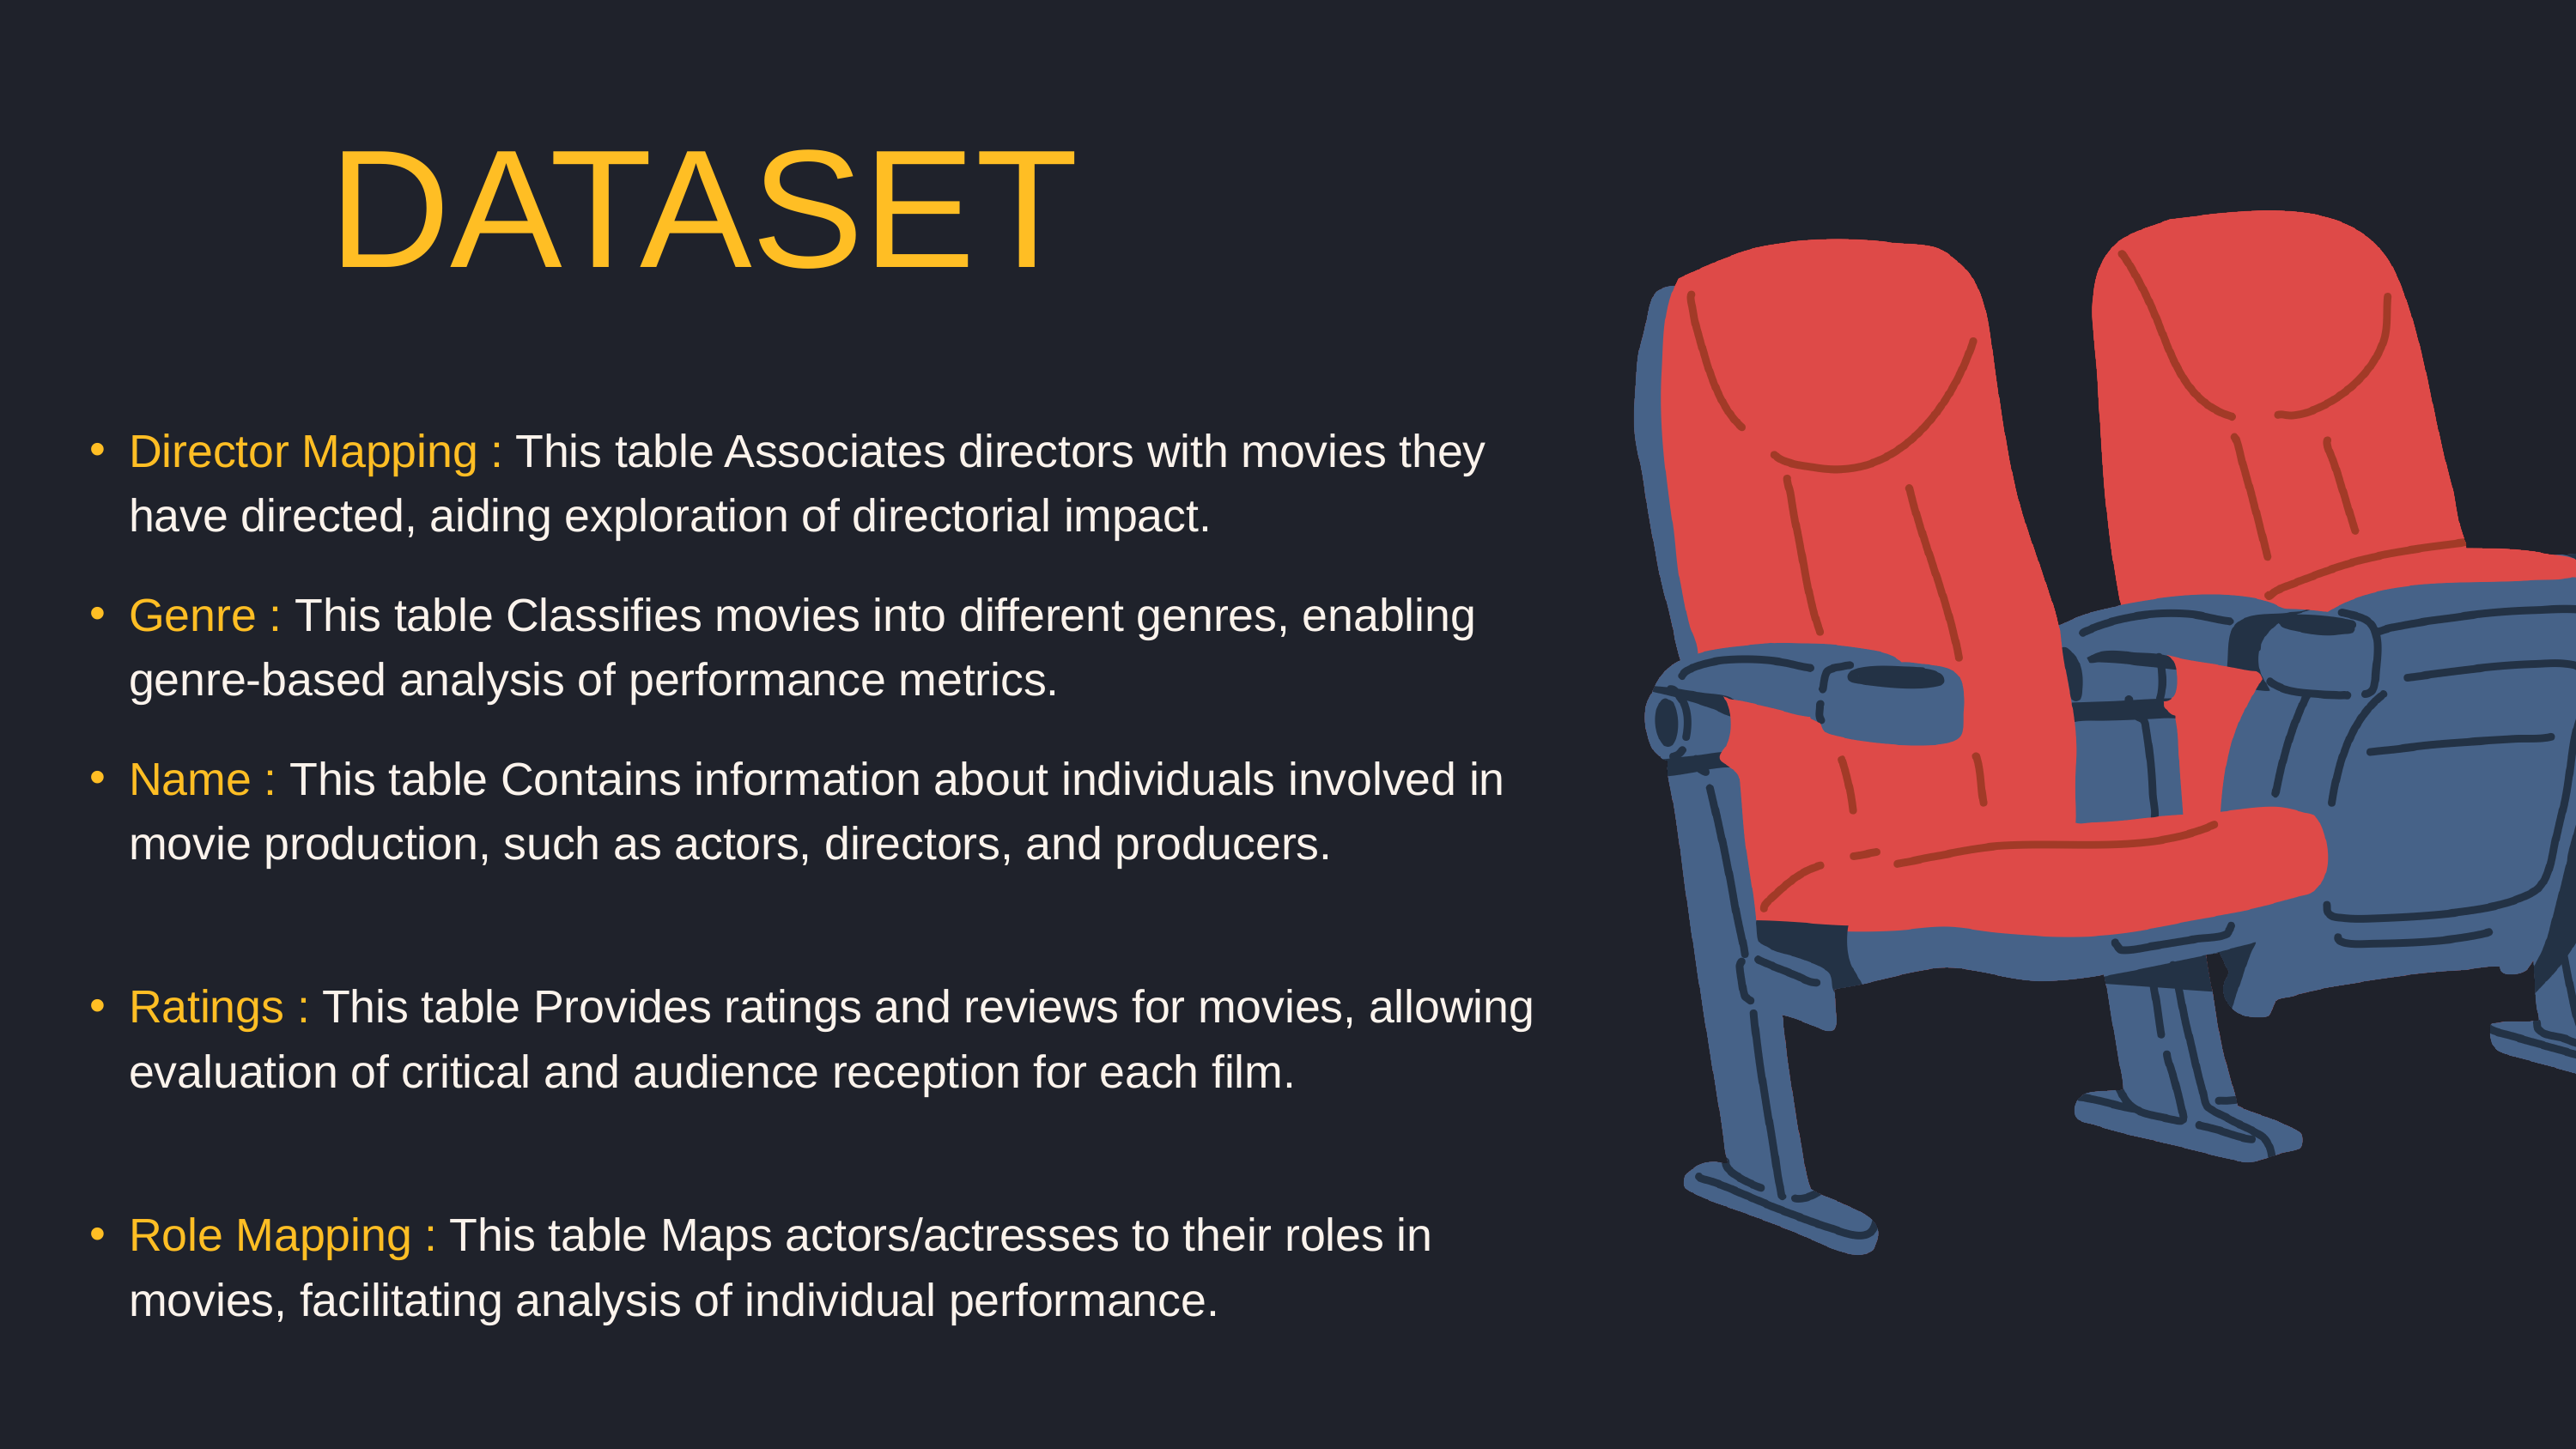

DATASET

Director Mapping : This table Associates directors with movies they have directed, aiding exploration of directorial impact.
Genre : This table Classifies movies into different genres, enabling genre-based analysis of performance metrics.
Name : This table Contains information about individuals involved in movie production, such as actors, directors, and producers.
Ratings : This table Provides ratings and reviews for movies, allowing evaluation of critical and audience reception for each film.
Role Mapping : This table Maps actors/actresses to their roles in movies, facilitating analysis of individual performance.